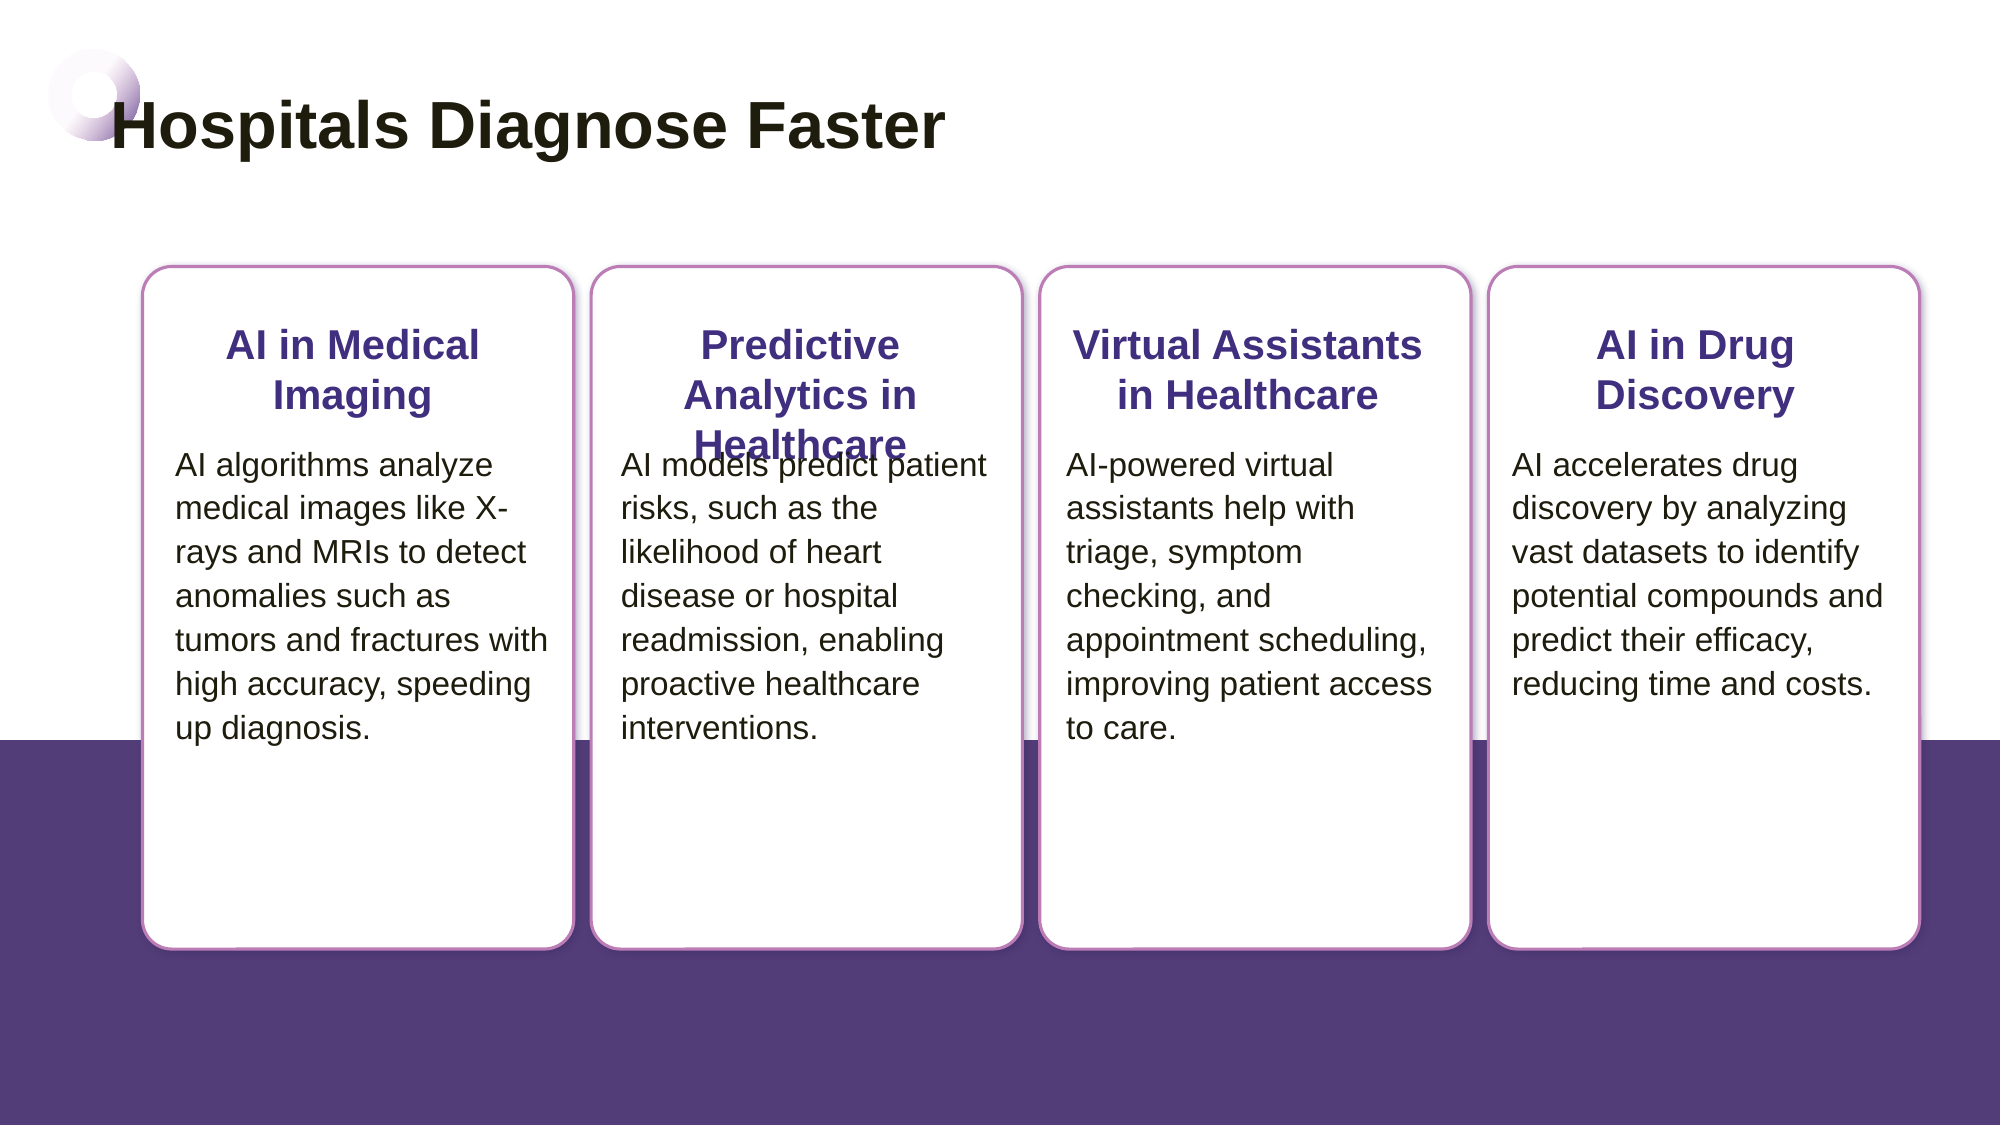

Hospitals Diagnose Faster

AI in Medical Imaging
Predictive Analytics in Healthcare
Virtual Assistants in Healthcare
AI in Drug Discovery
AI algorithms analyze medical images like X-rays and MRIs to detect anomalies such as tumors and fractures with high accuracy, speeding up diagnosis.
AI models predict patient risks, such as the likelihood of heart disease or hospital readmission, enabling proactive healthcare interventions.
AI-powered virtual assistants help with triage, symptom checking, and appointment scheduling, improving patient access to care.
AI accelerates drug discovery by analyzing vast datasets to identify potential compounds and predict their efficacy, reducing time and costs.